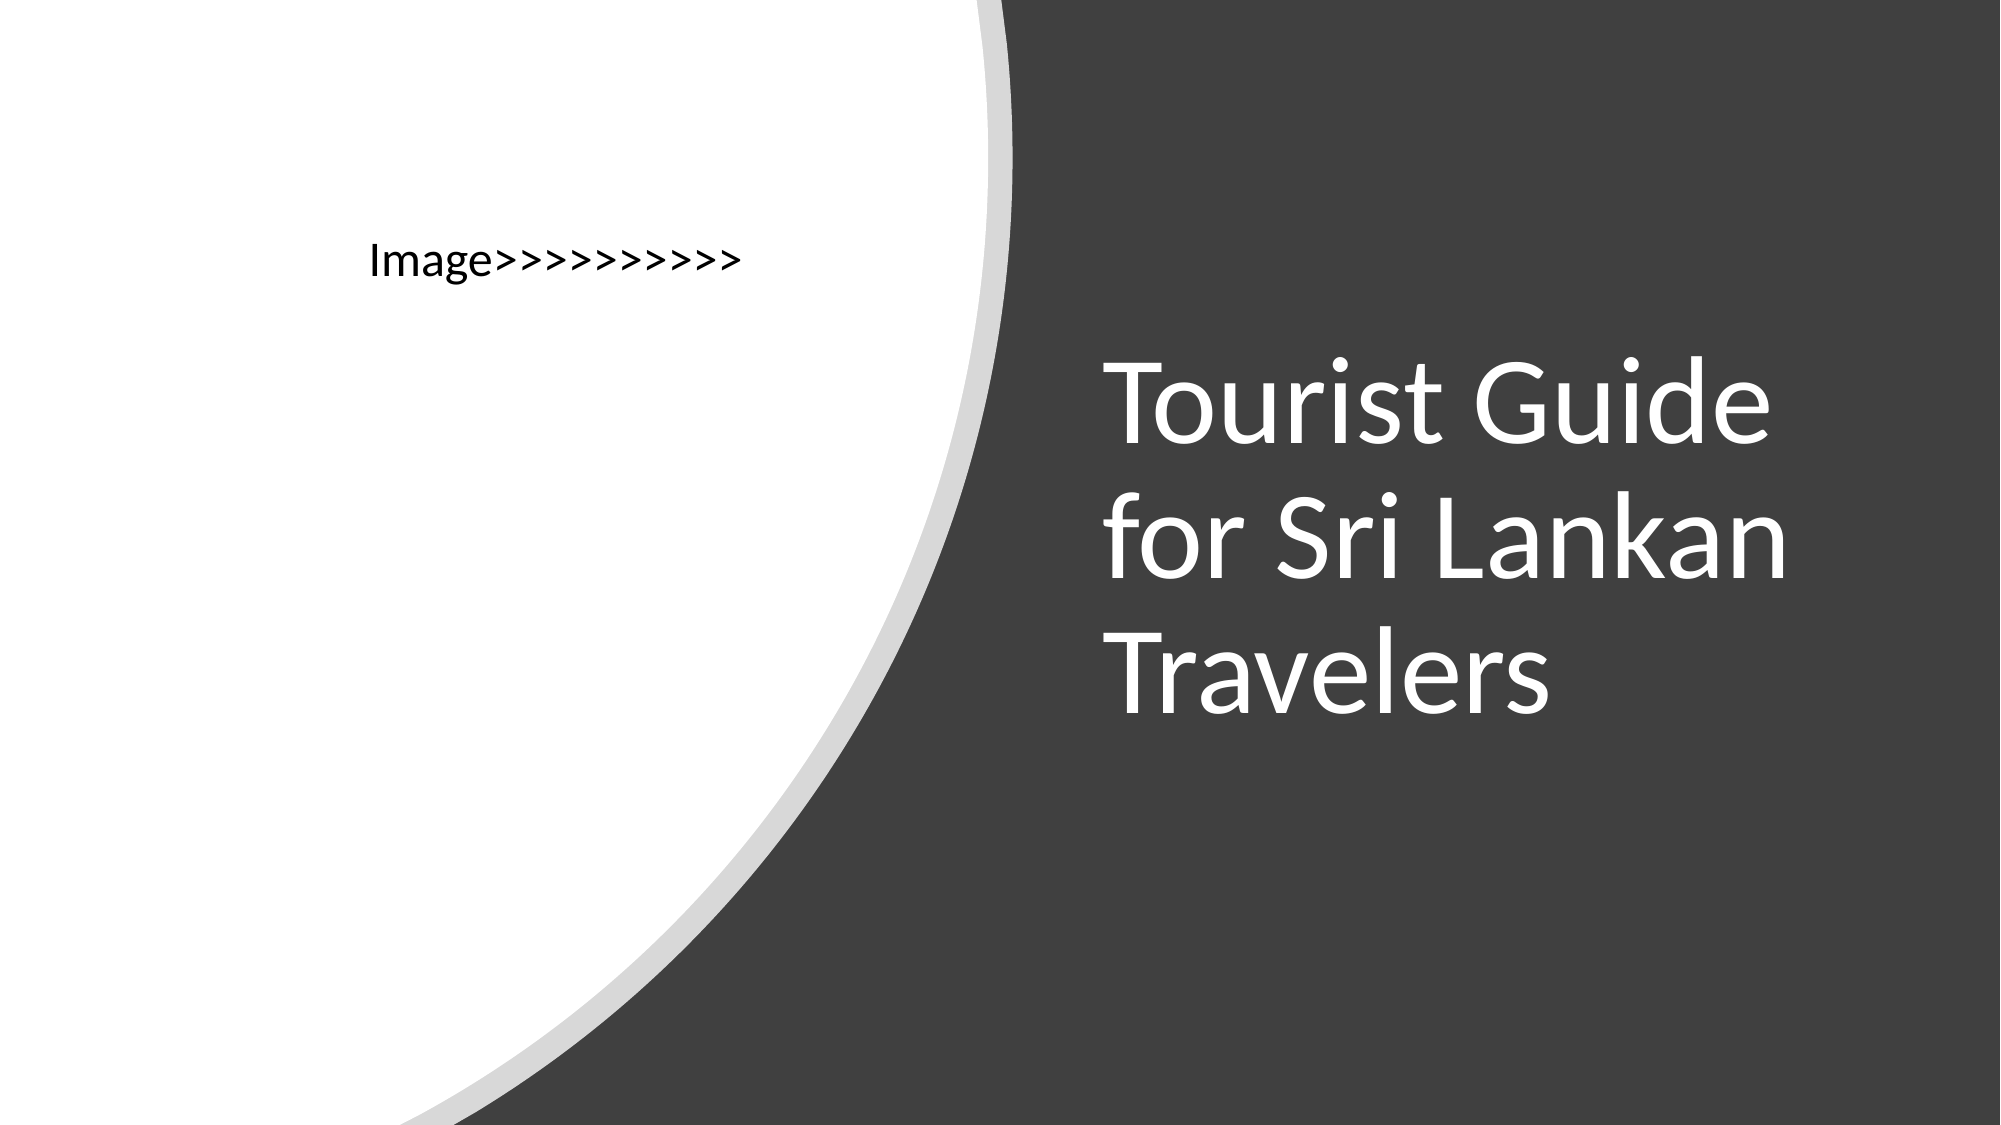

Image>>>>>>>>>>
# Tourist Guide for Sri Lankan Travelers